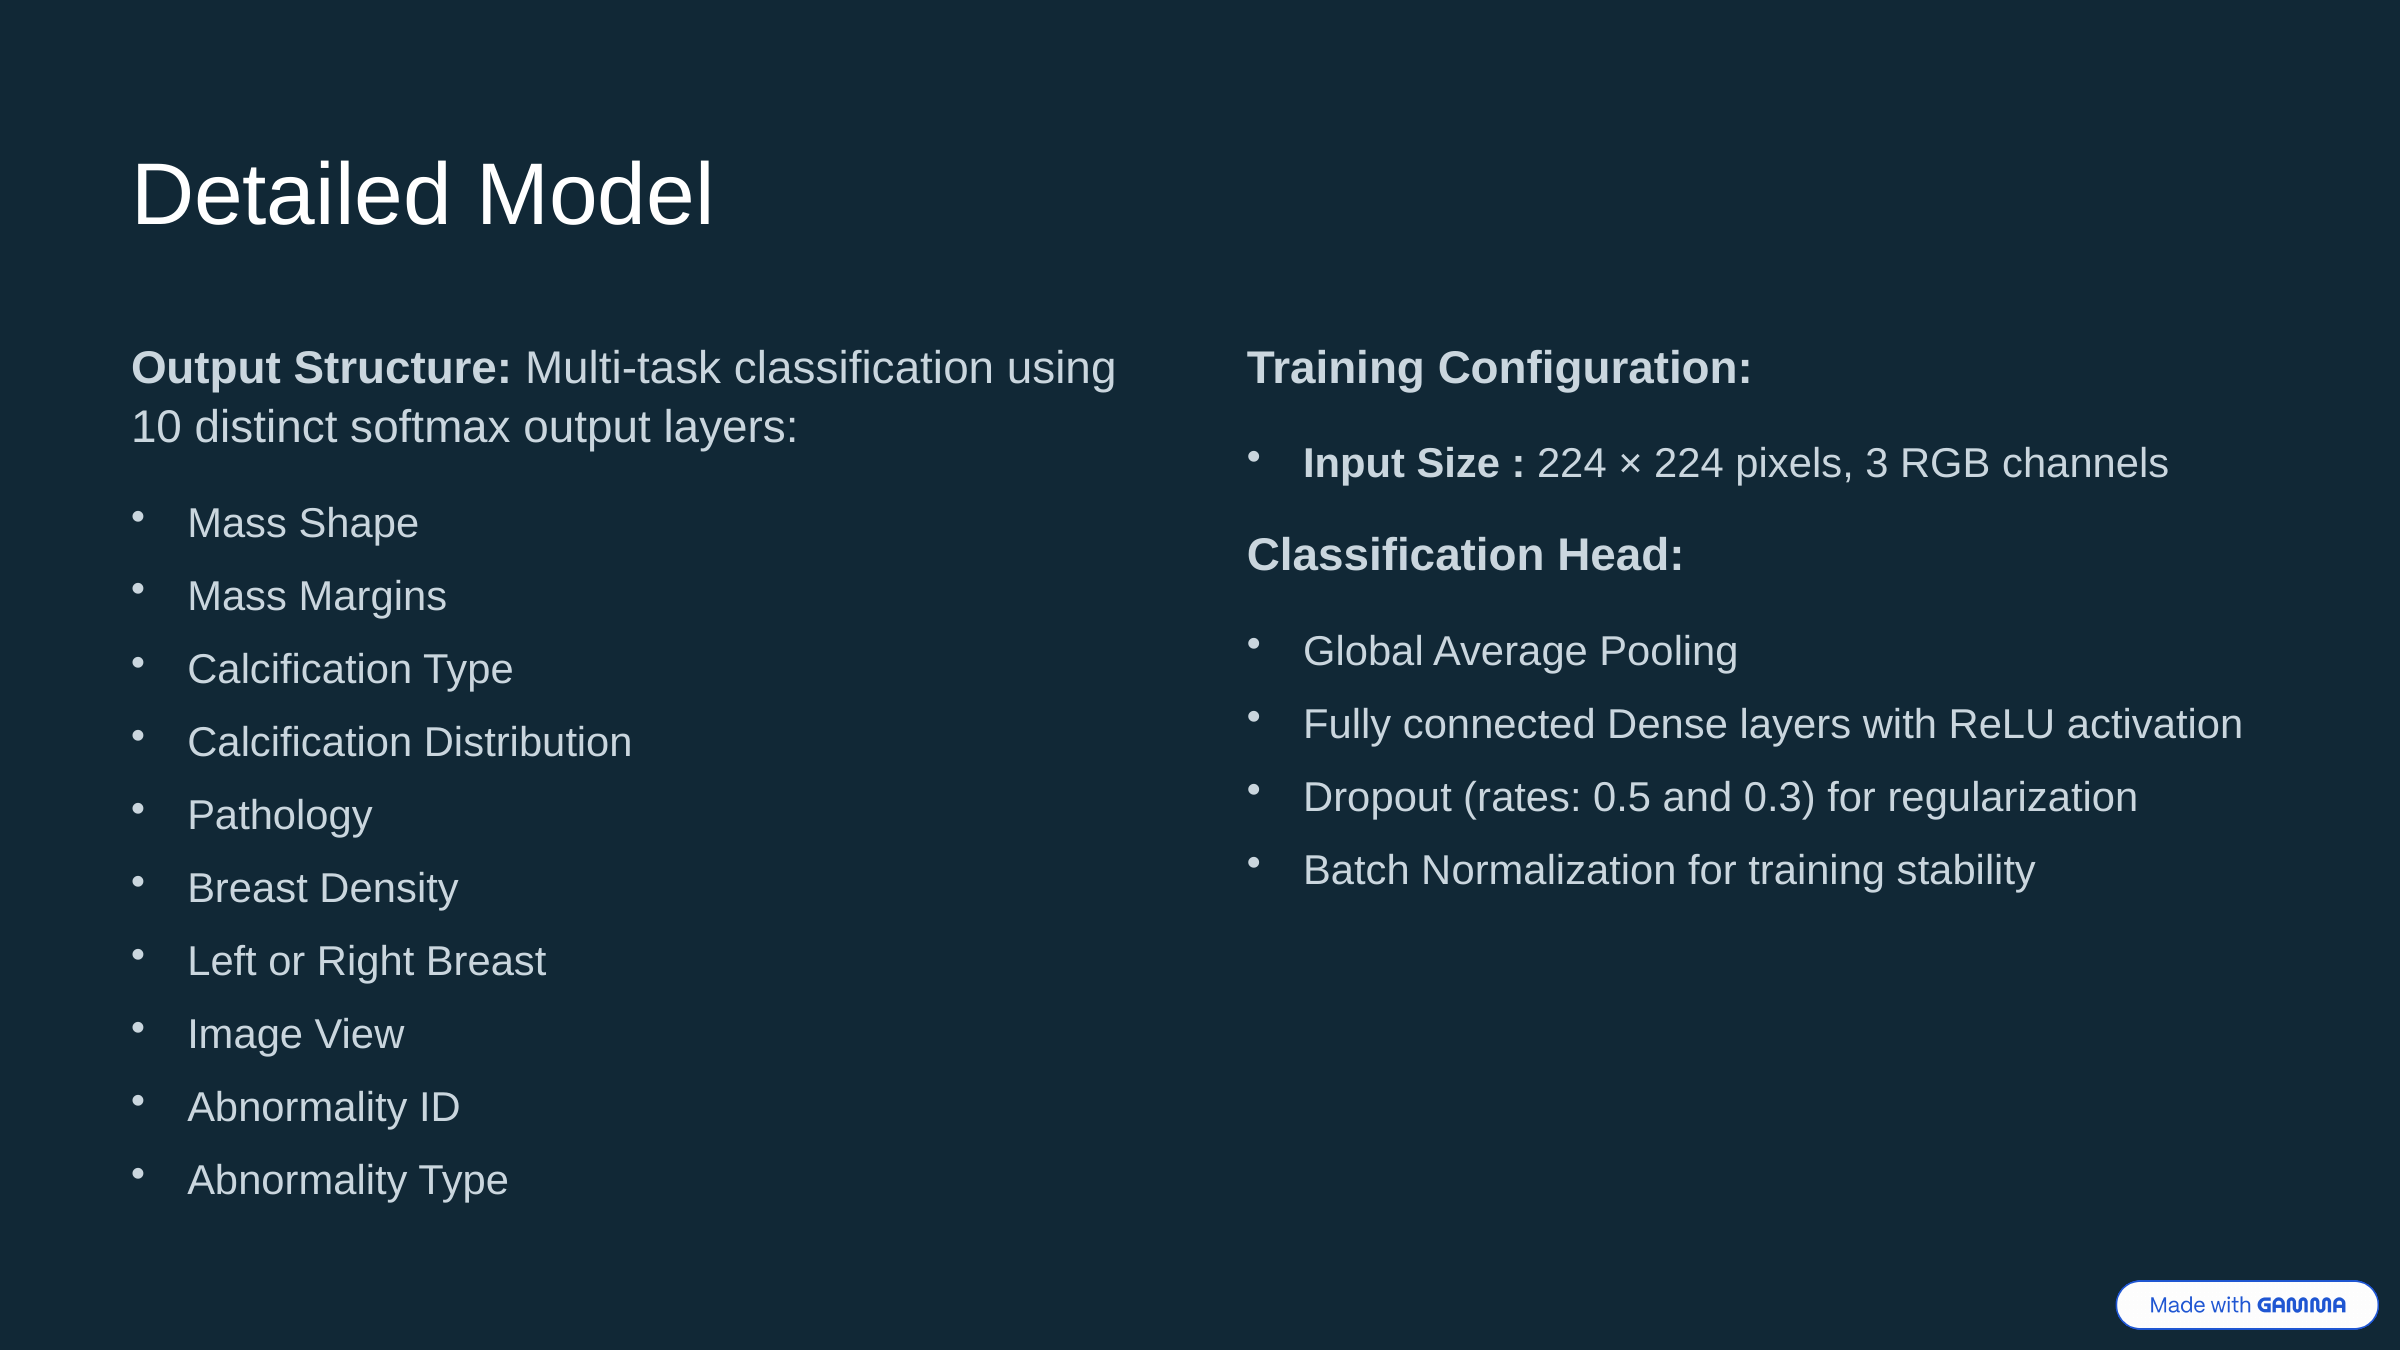

Detailed Model
Output Structure: Multi-task classification using 10 distinct softmax output layers:
Training Configuration:
Input Size : 224 × 224 pixels, 3 RGB channels
Mass Shape
Classification Head:
Mass Margins
Global Average Pooling
Calcification Type
Fully connected Dense layers with ReLU activation
Calcification Distribution
Dropout (rates: 0.5 and 0.3) for regularization
Pathology
Batch Normalization for training stability
Breast Density
Left or Right Breast
Image View
Abnormality ID
Abnormality Type